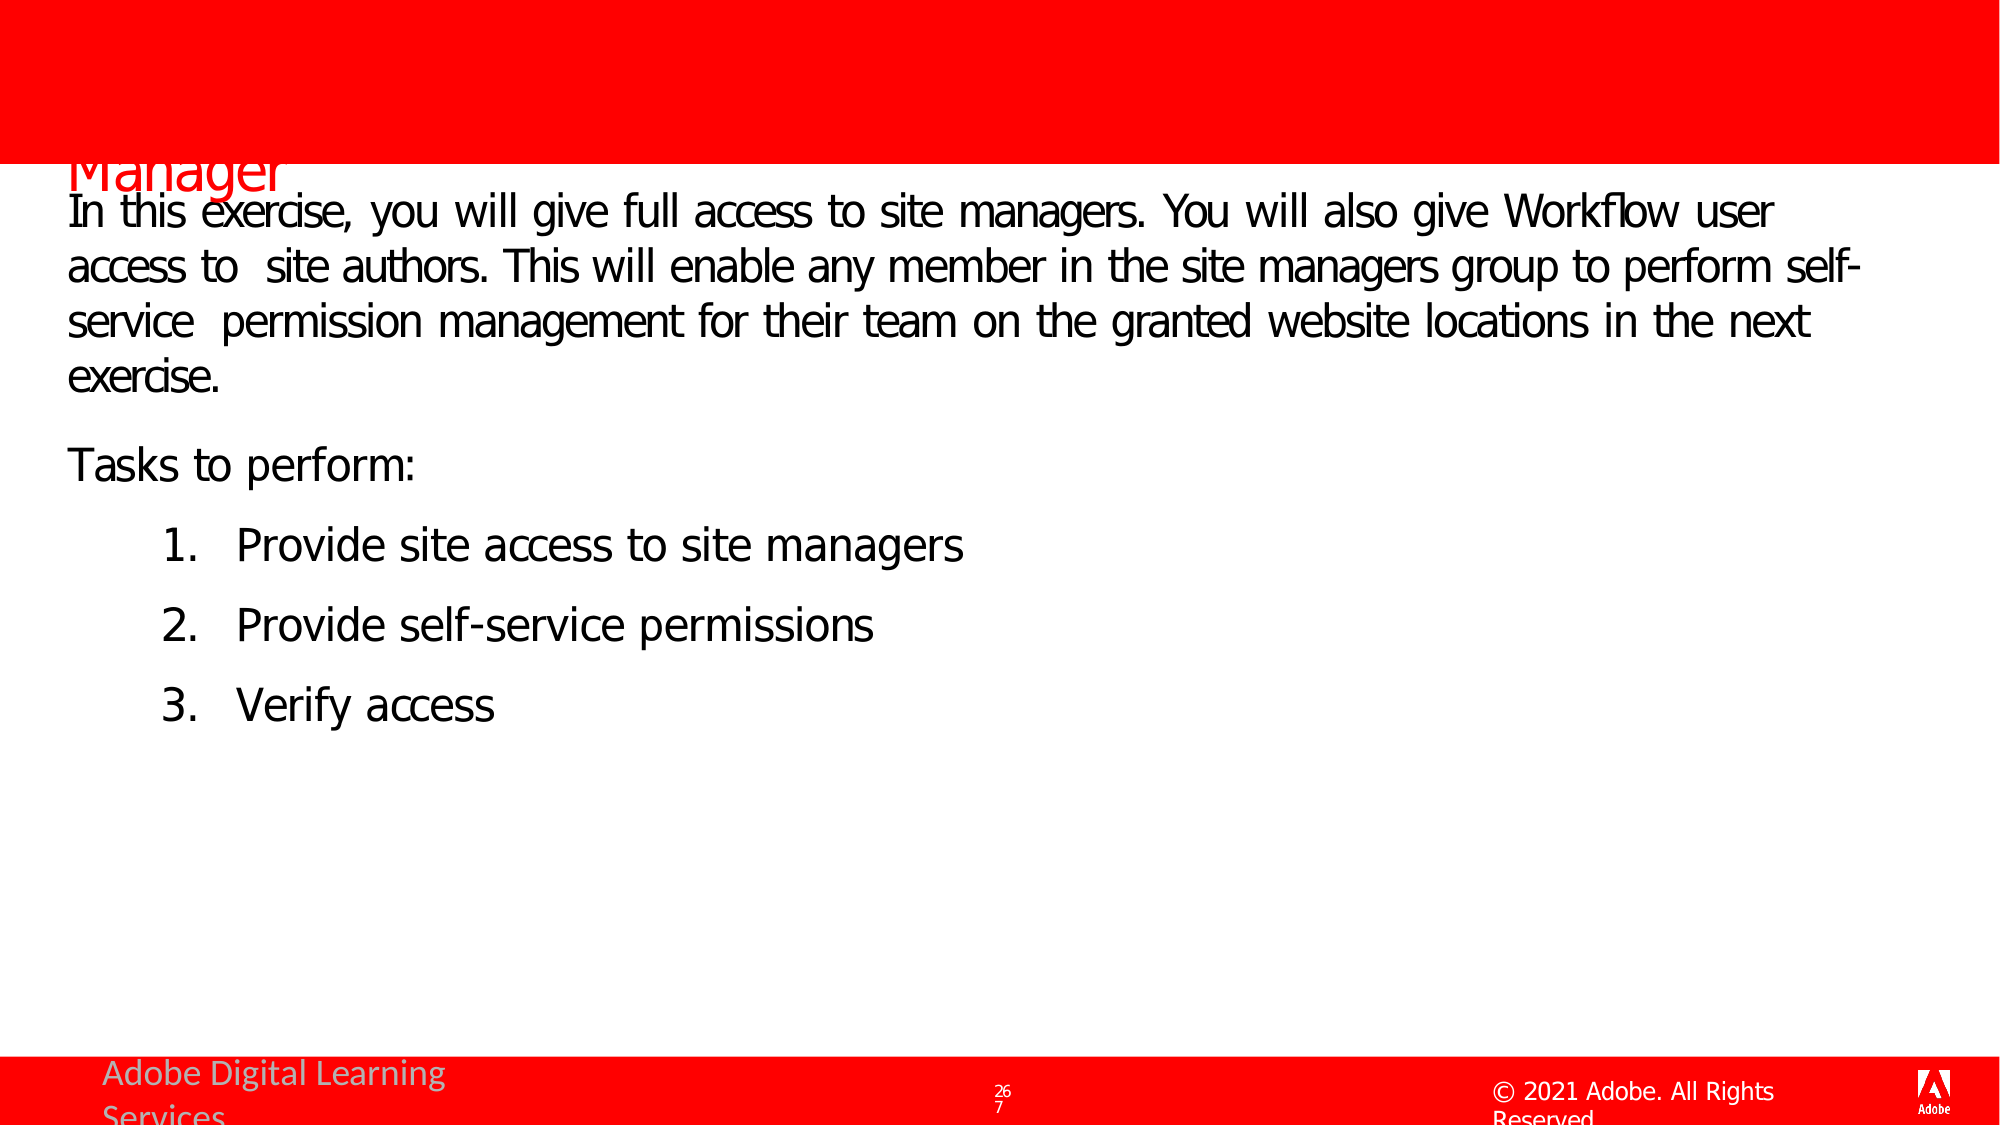

# Exercise 2: Manage Permissions for Site Manager
In this exercise, you will give full access to site managers. You will also give Workflow user access to  site authors. This will enable any member in the site managers group to perform self-service  permission management for their team on the granted website locations in the next exercise.
Tasks to perform:
Provide site access to site managers
Provide self-service permissions
Verify access
Adobe Digital Learning Services
© 2021 Adobe. All Rights Reserved
267